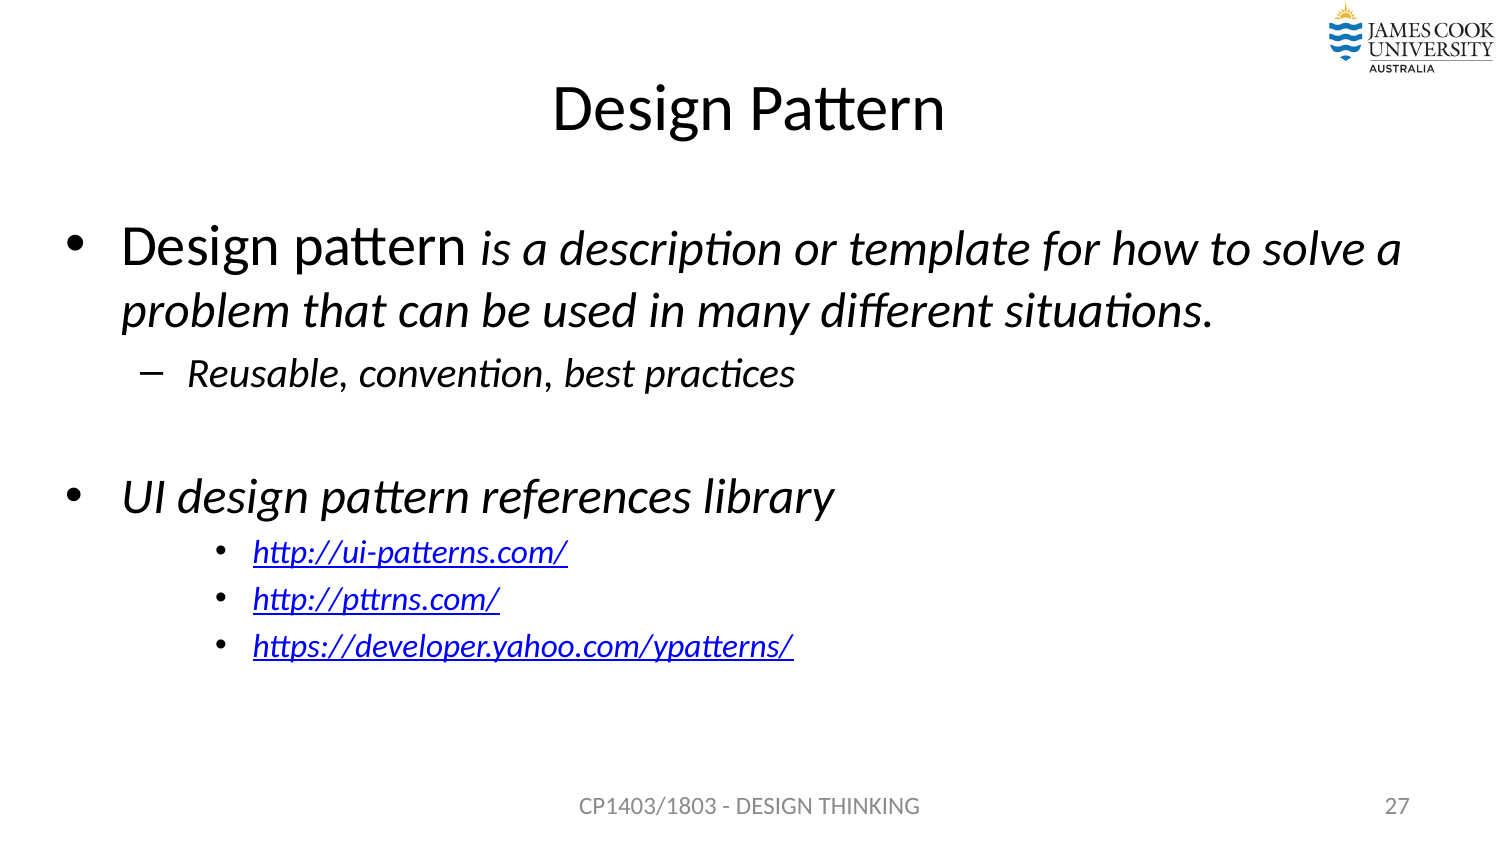

# Design Pattern
Design pattern is a description or template for how to solve a problem that can be used in many different situations.
Reusable, convention, best practices

UI design pattern references library
http://ui-patterns.com/
http://pttrns.com/
https://developer.yahoo.com/ypatterns/

CP1403/1803 - DESIGN THINKING
27